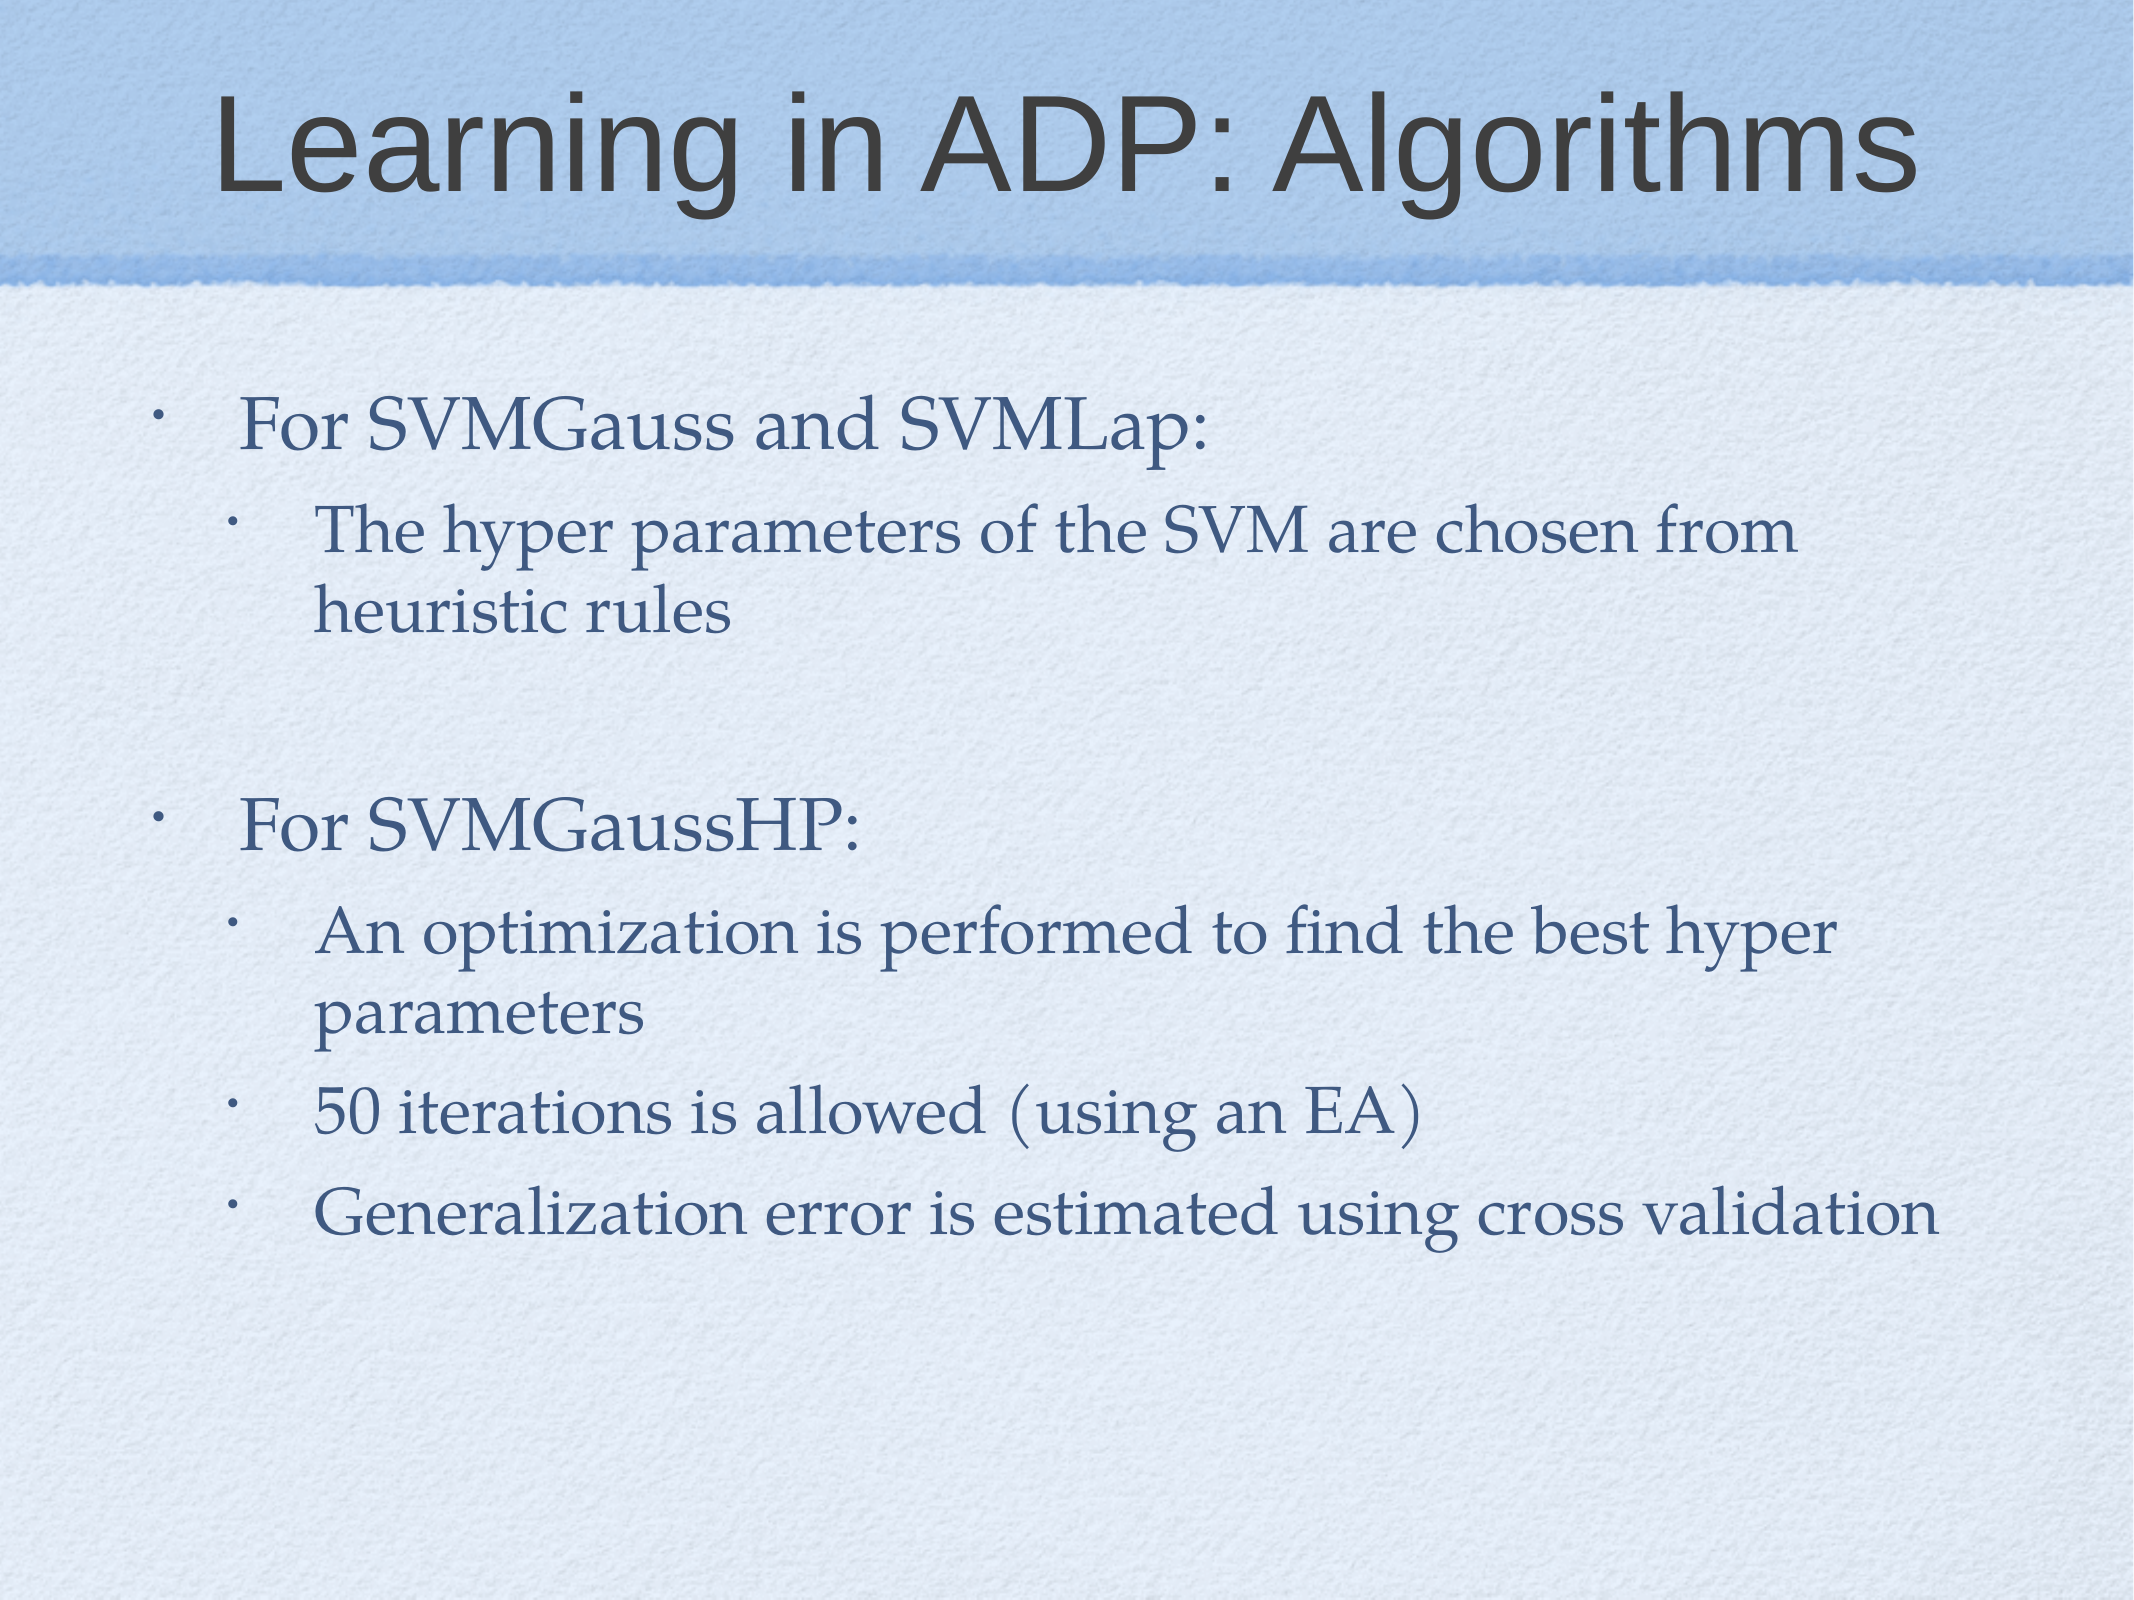

# Learning in ADP: Algorithms
For SVMGauss and SVMLap:
The hyper parameters of the SVM are chosen from heuristic rules

For SVMGaussHP:
An optimization is performed to find the best hyper parameters
50 iterations is allowed (using an EA)
Generalization error is estimated using cross validation